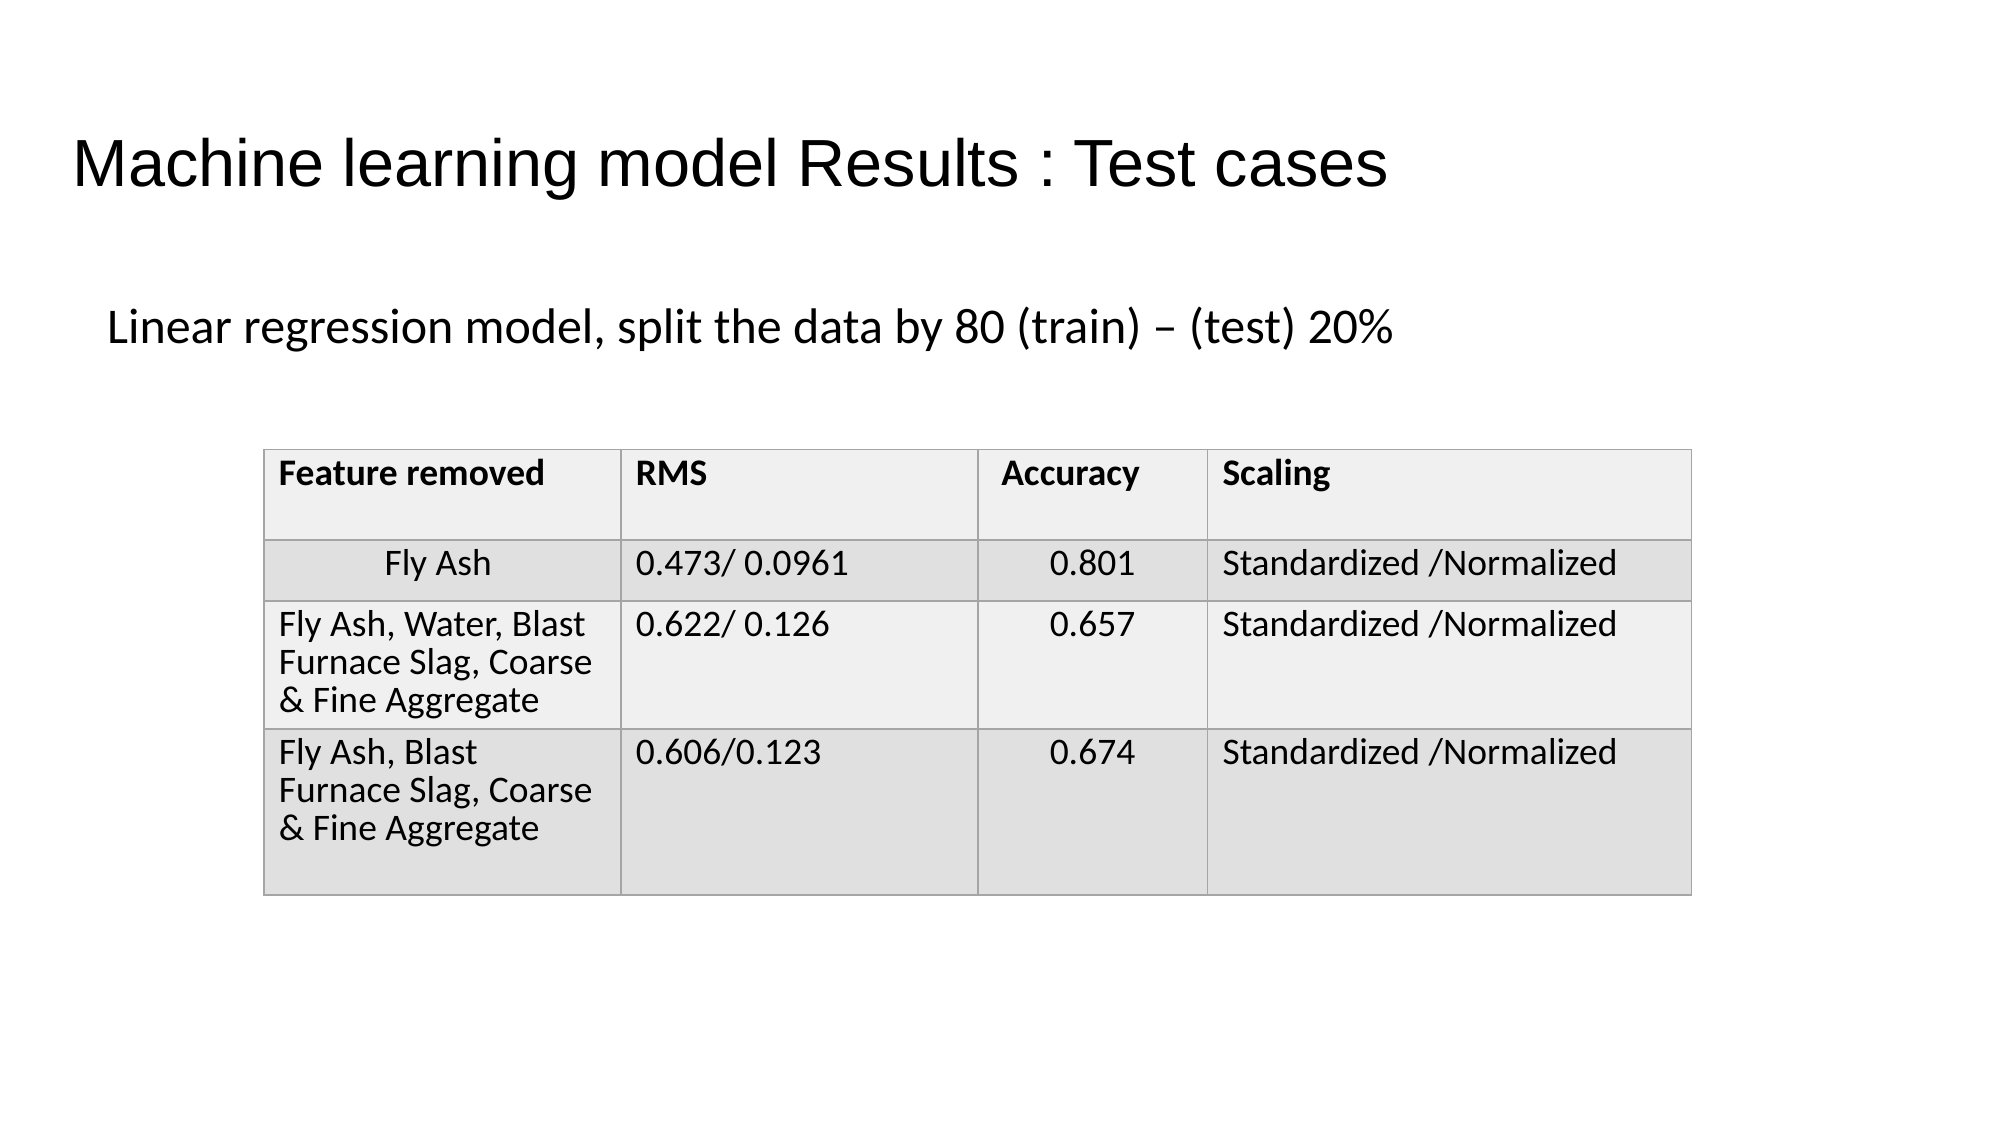

# Machine learning model Results : Test cases
Linear regression model, split the data by 80 (train) – (test) 20%
| Feature removed | RMS | Accuracy | Scaling |
| --- | --- | --- | --- |
| Fly Ash | 0.473/ 0.0961 | 0.801 | Standardized /Normalized |
| Fly Ash, Water, Blast Furnace Slag, Coarse & Fine Aggregate | 0.622/ 0.126 | 0.657 | Standardized /Normalized |
| Fly Ash, Blast Furnace Slag, Coarse & Fine Aggregate | 0.606/0.123 | 0.674 | Standardized /Normalized |